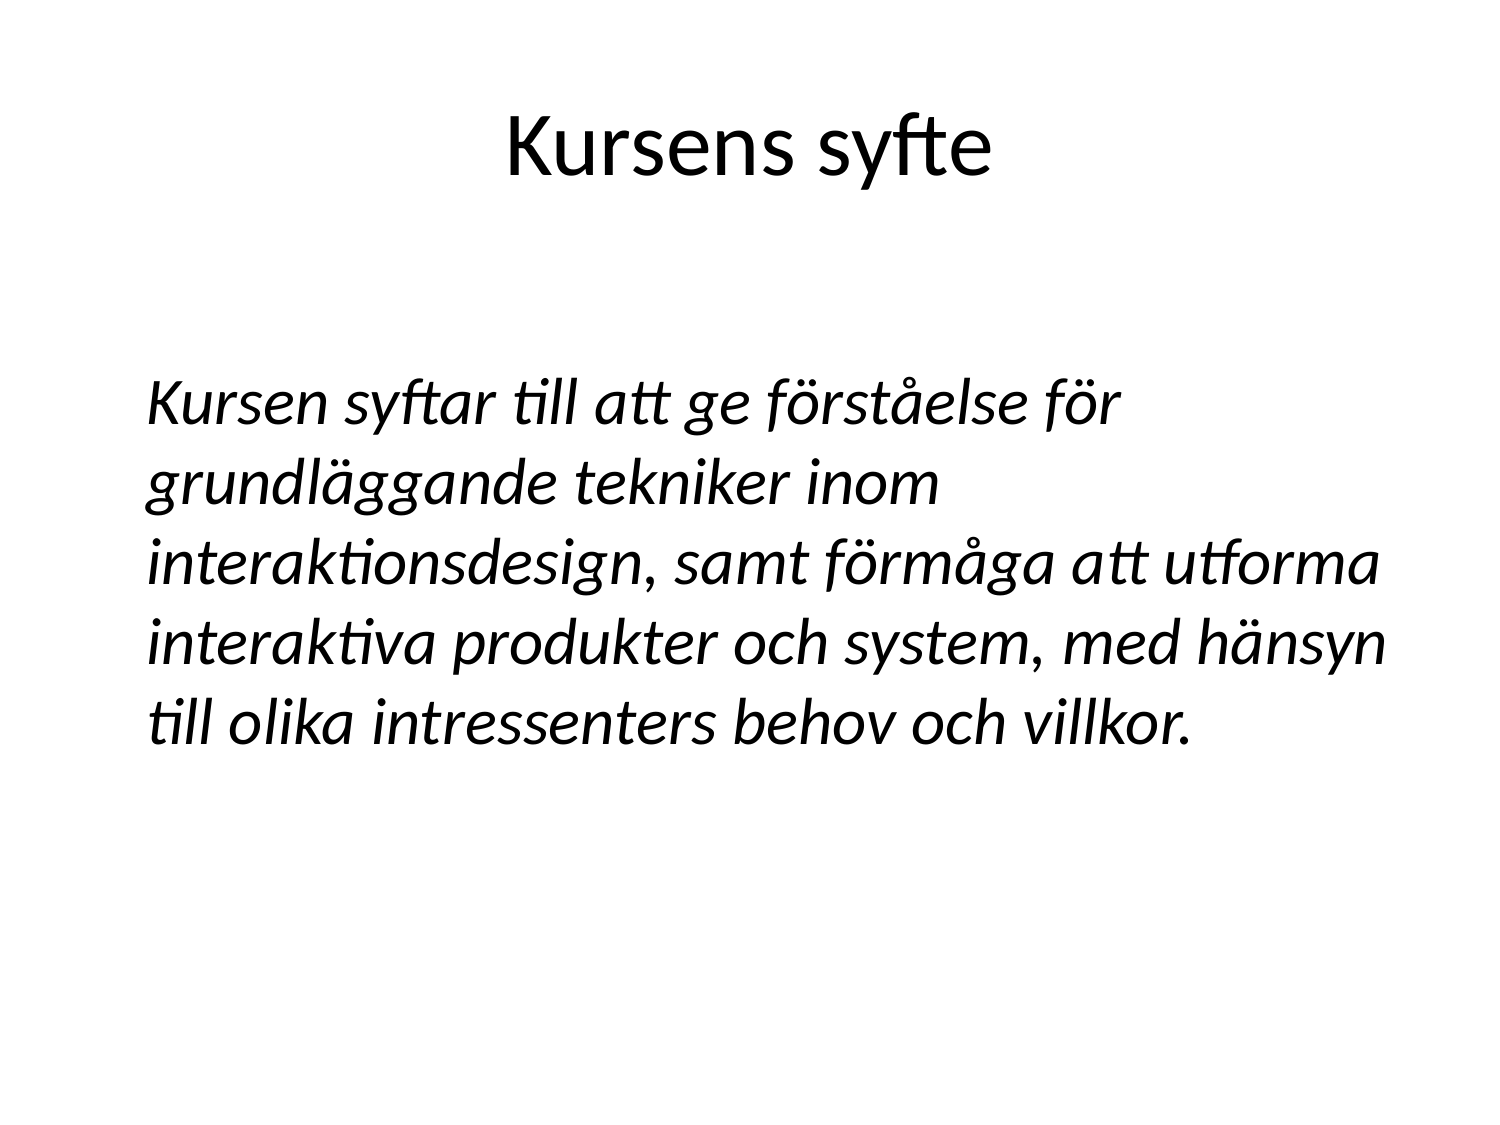

# Kursens syfte
	Kursen syftar till att ge förståelse för grundläggande tekniker inom interaktionsdesign, samt förmåga att utforma interaktiva produkter och system, med hänsyn till olika intressenters behov och villkor.